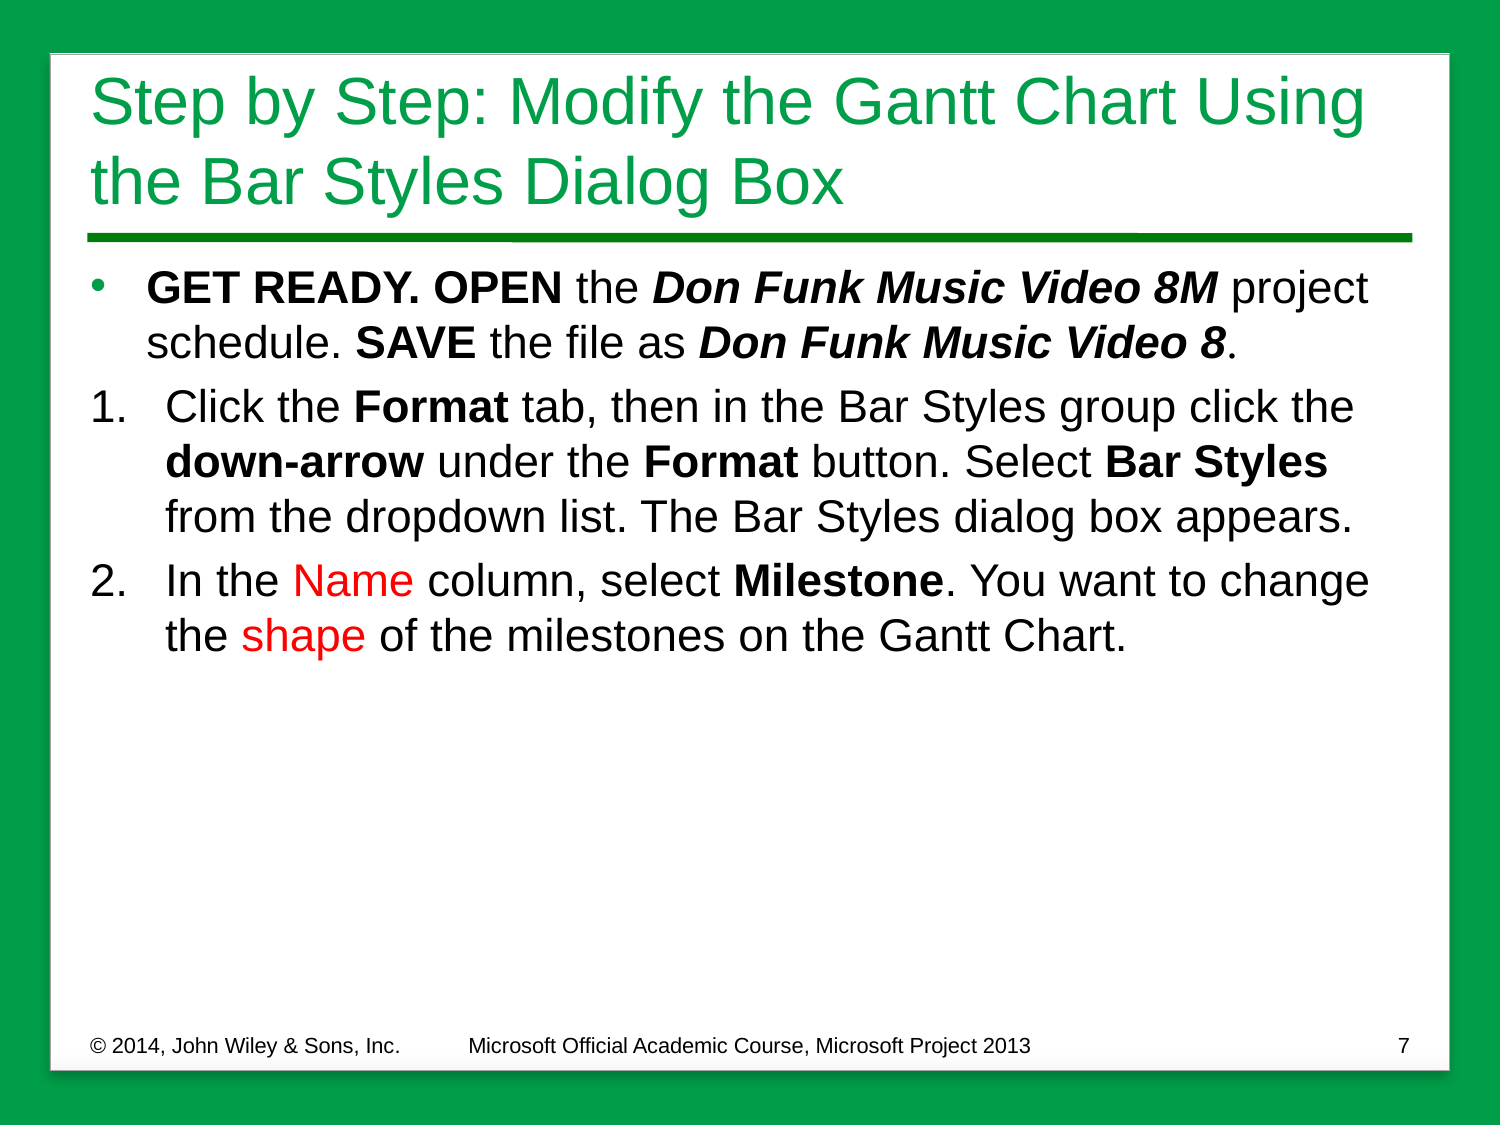

# Step by Step: Modify the Gantt Chart Using the Bar Styles Dialog Box
GET READY. OPEN the Don Funk Music Video 8M project schedule. SAVE the file as Don Funk Music Video 8.
1.	Click the Format tab, then in the Bar Styles group click the down-arrow under the Format button. Select Bar Styles from the dropdown list. The Bar Styles dialog box appears.
2.	In the Name column, select Milestone. You want to change the shape of the milestones on the Gantt Chart.
© 2014, John Wiley & Sons, Inc.
Microsoft Official Academic Course, Microsoft Project 2013
7